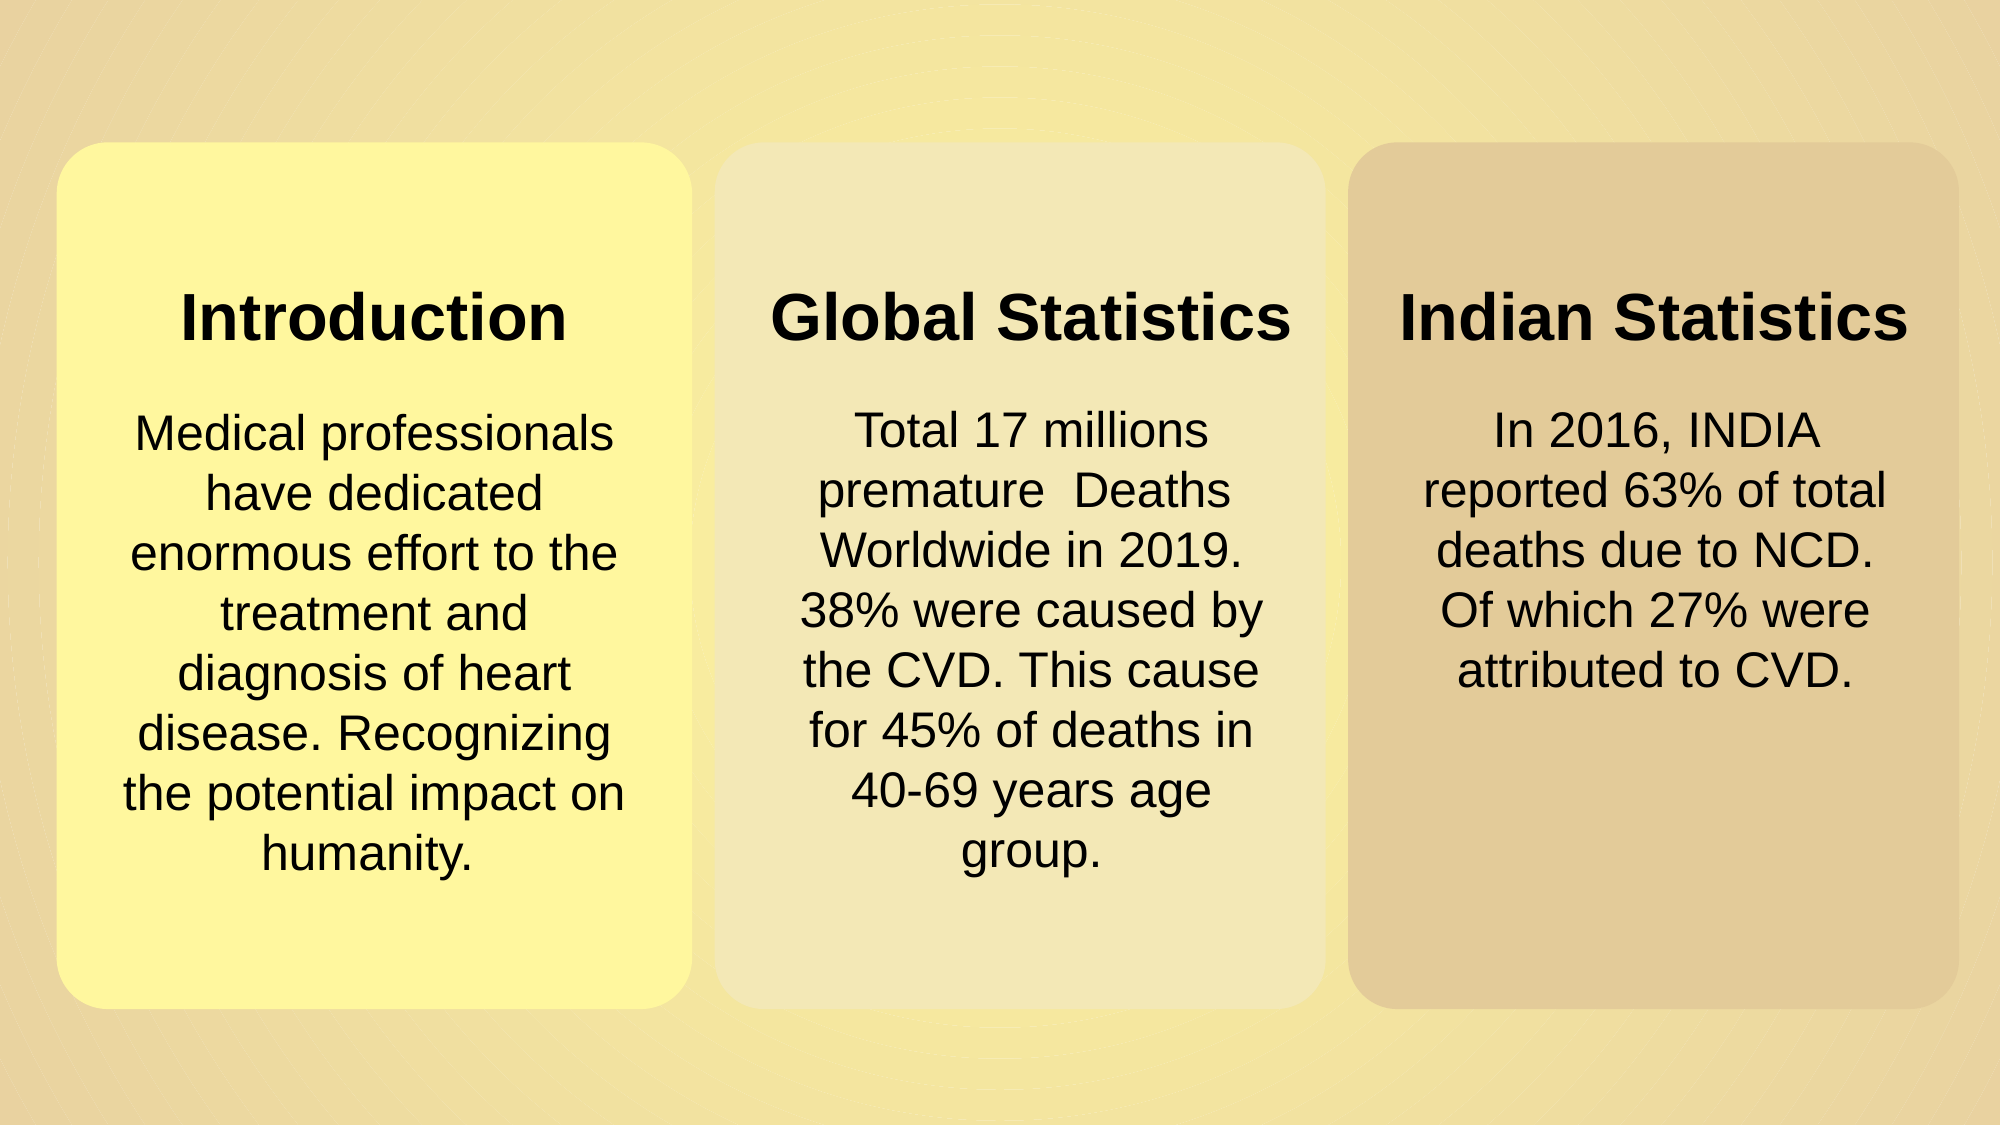

Introduction
Medical professionals have dedicated enormous effort to the treatment and diagnosis of heart disease. Recognizing the potential impact on humanity.

Global Statistics
Total 17 millions premature  Deaths  Worldwide in 2019. 38% were caused by the CVD. This cause for 45% of deaths in 40-69 years age group.

Indian Statistics
In 2016, INDIA reported 63% of total deaths due to NCD. Of which 27% were attributed to CVD.